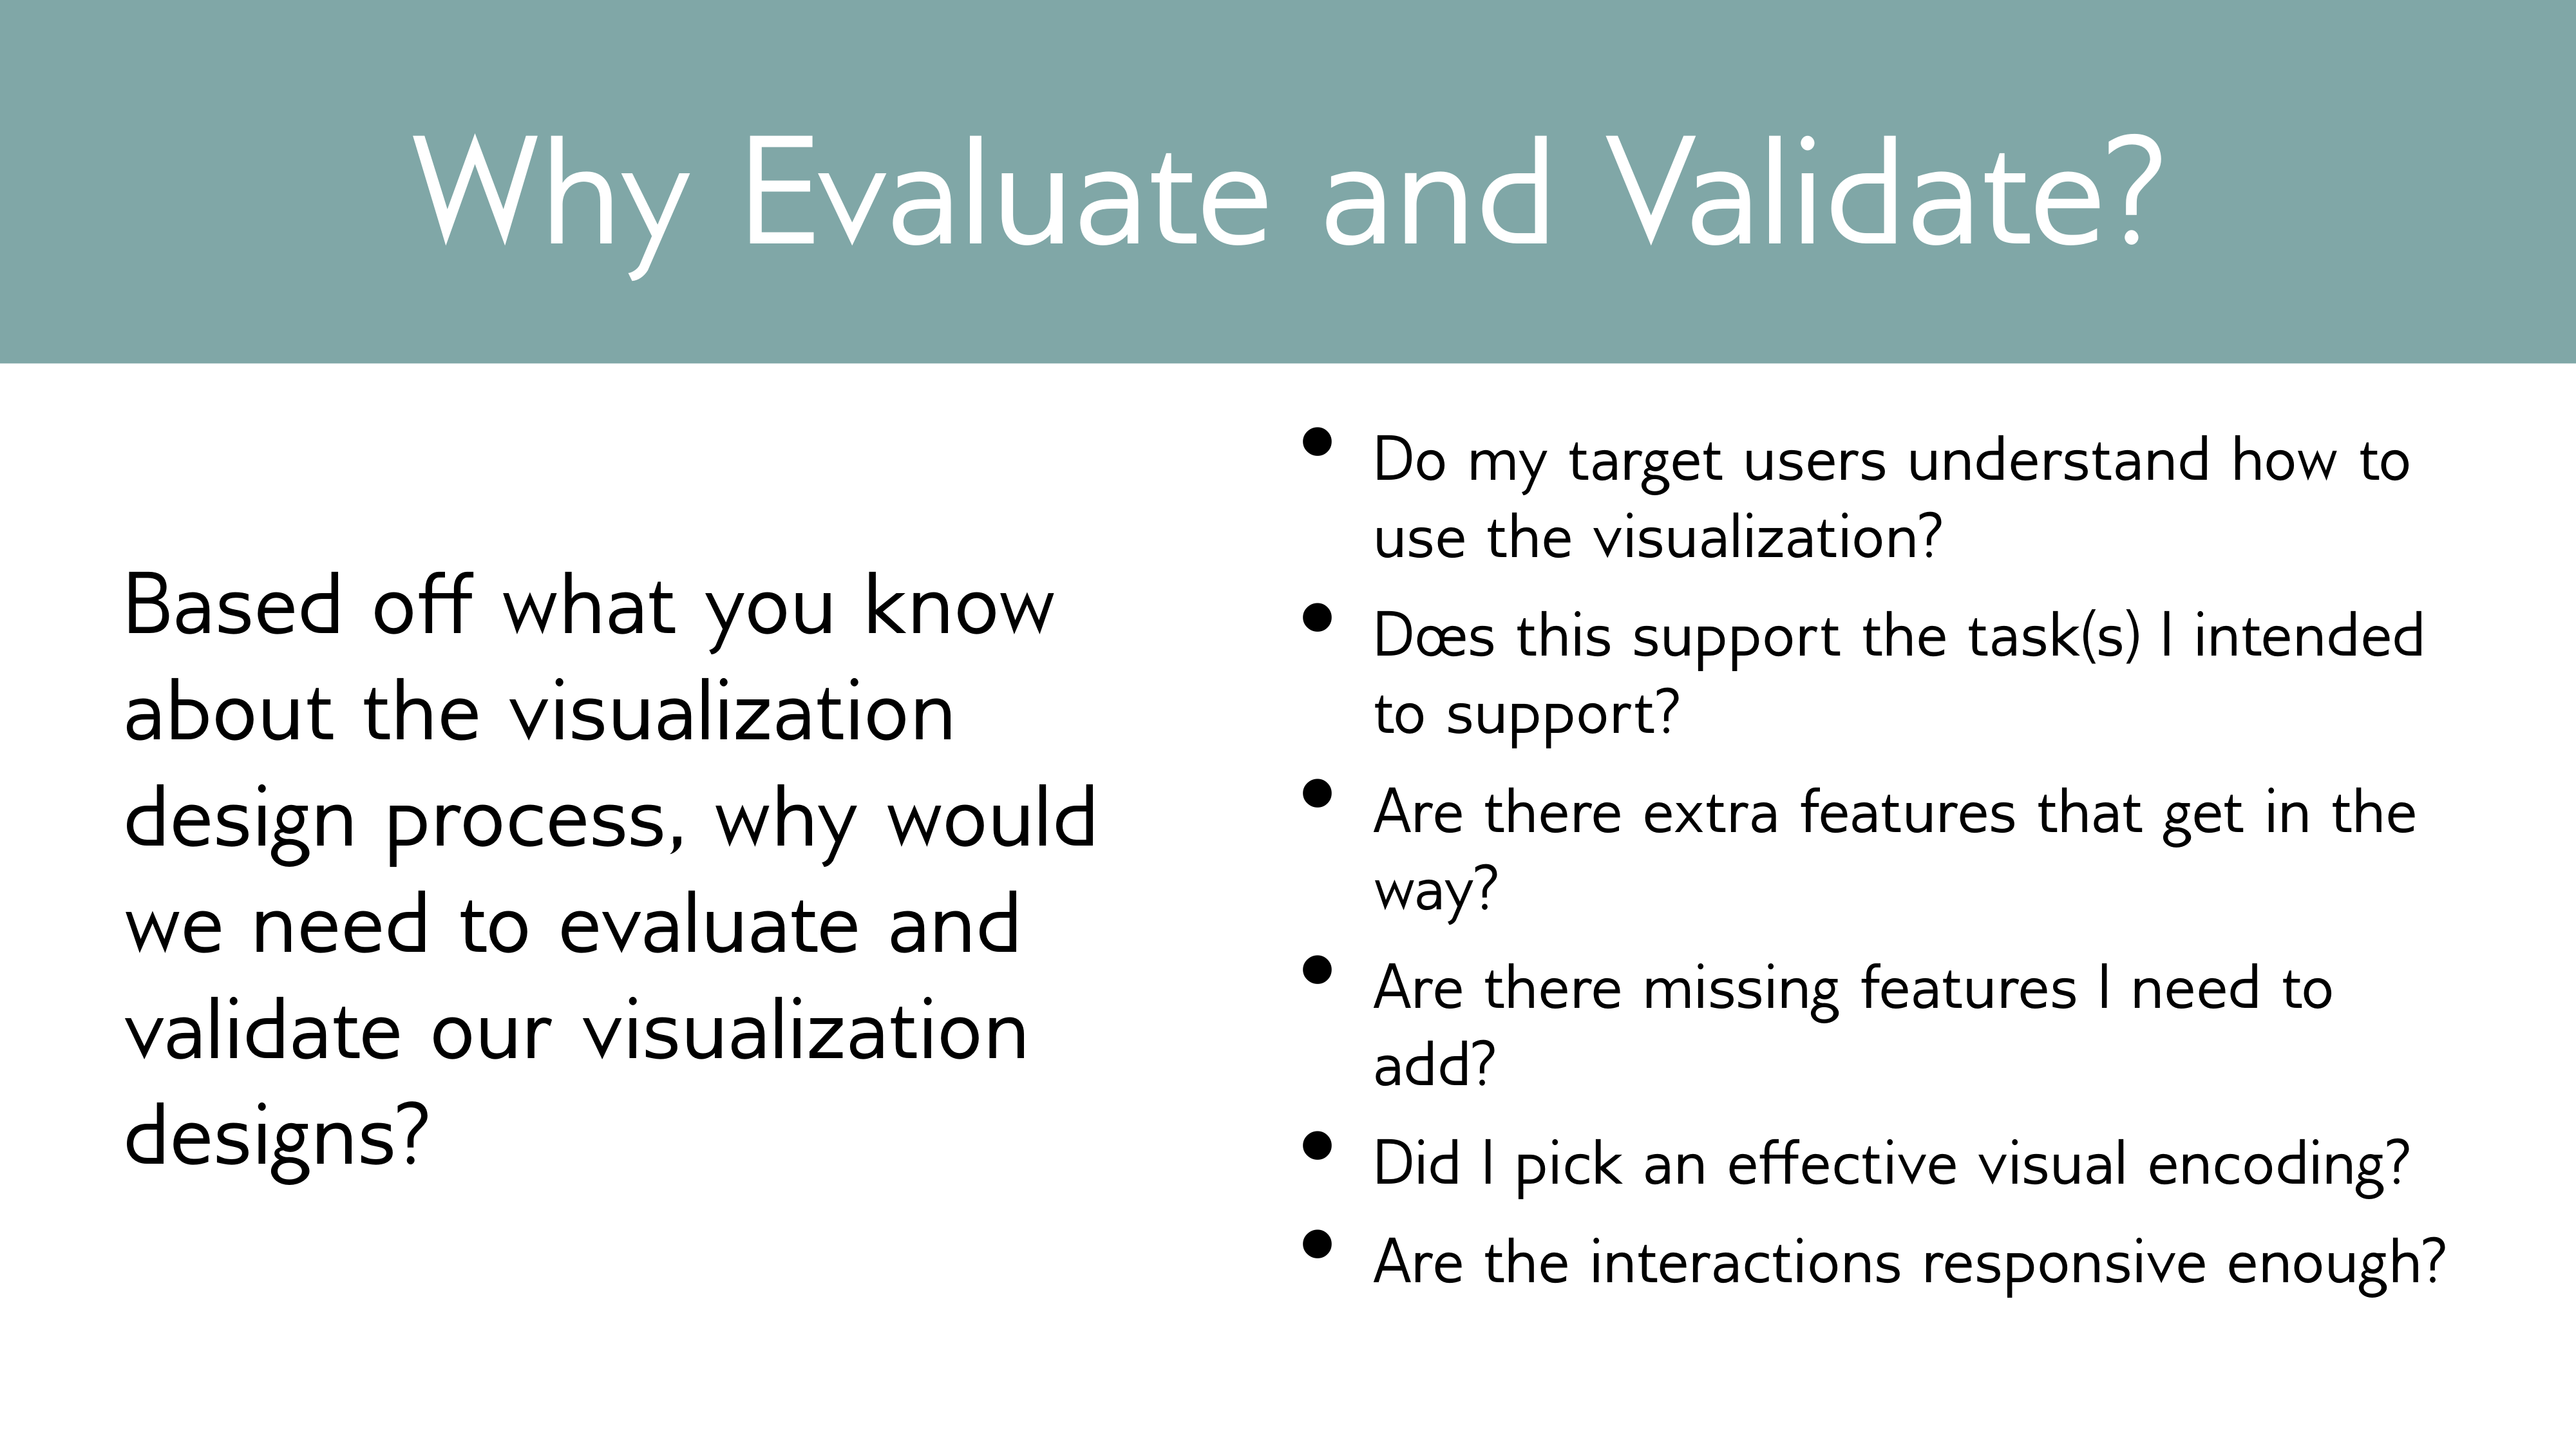

Why Evaluate and Validate?
Do my target users understand how to use the visualization?
Does this support the task(s) I intended to support?
Are there extra features that get in the way?
Are there missing features I need to add?
Did I pick an effective visual encoding?
Are the interactions responsive enough?
Based off what you know about the visualization design process, why would we need to evaluate and validate our visualization designs?
Validation